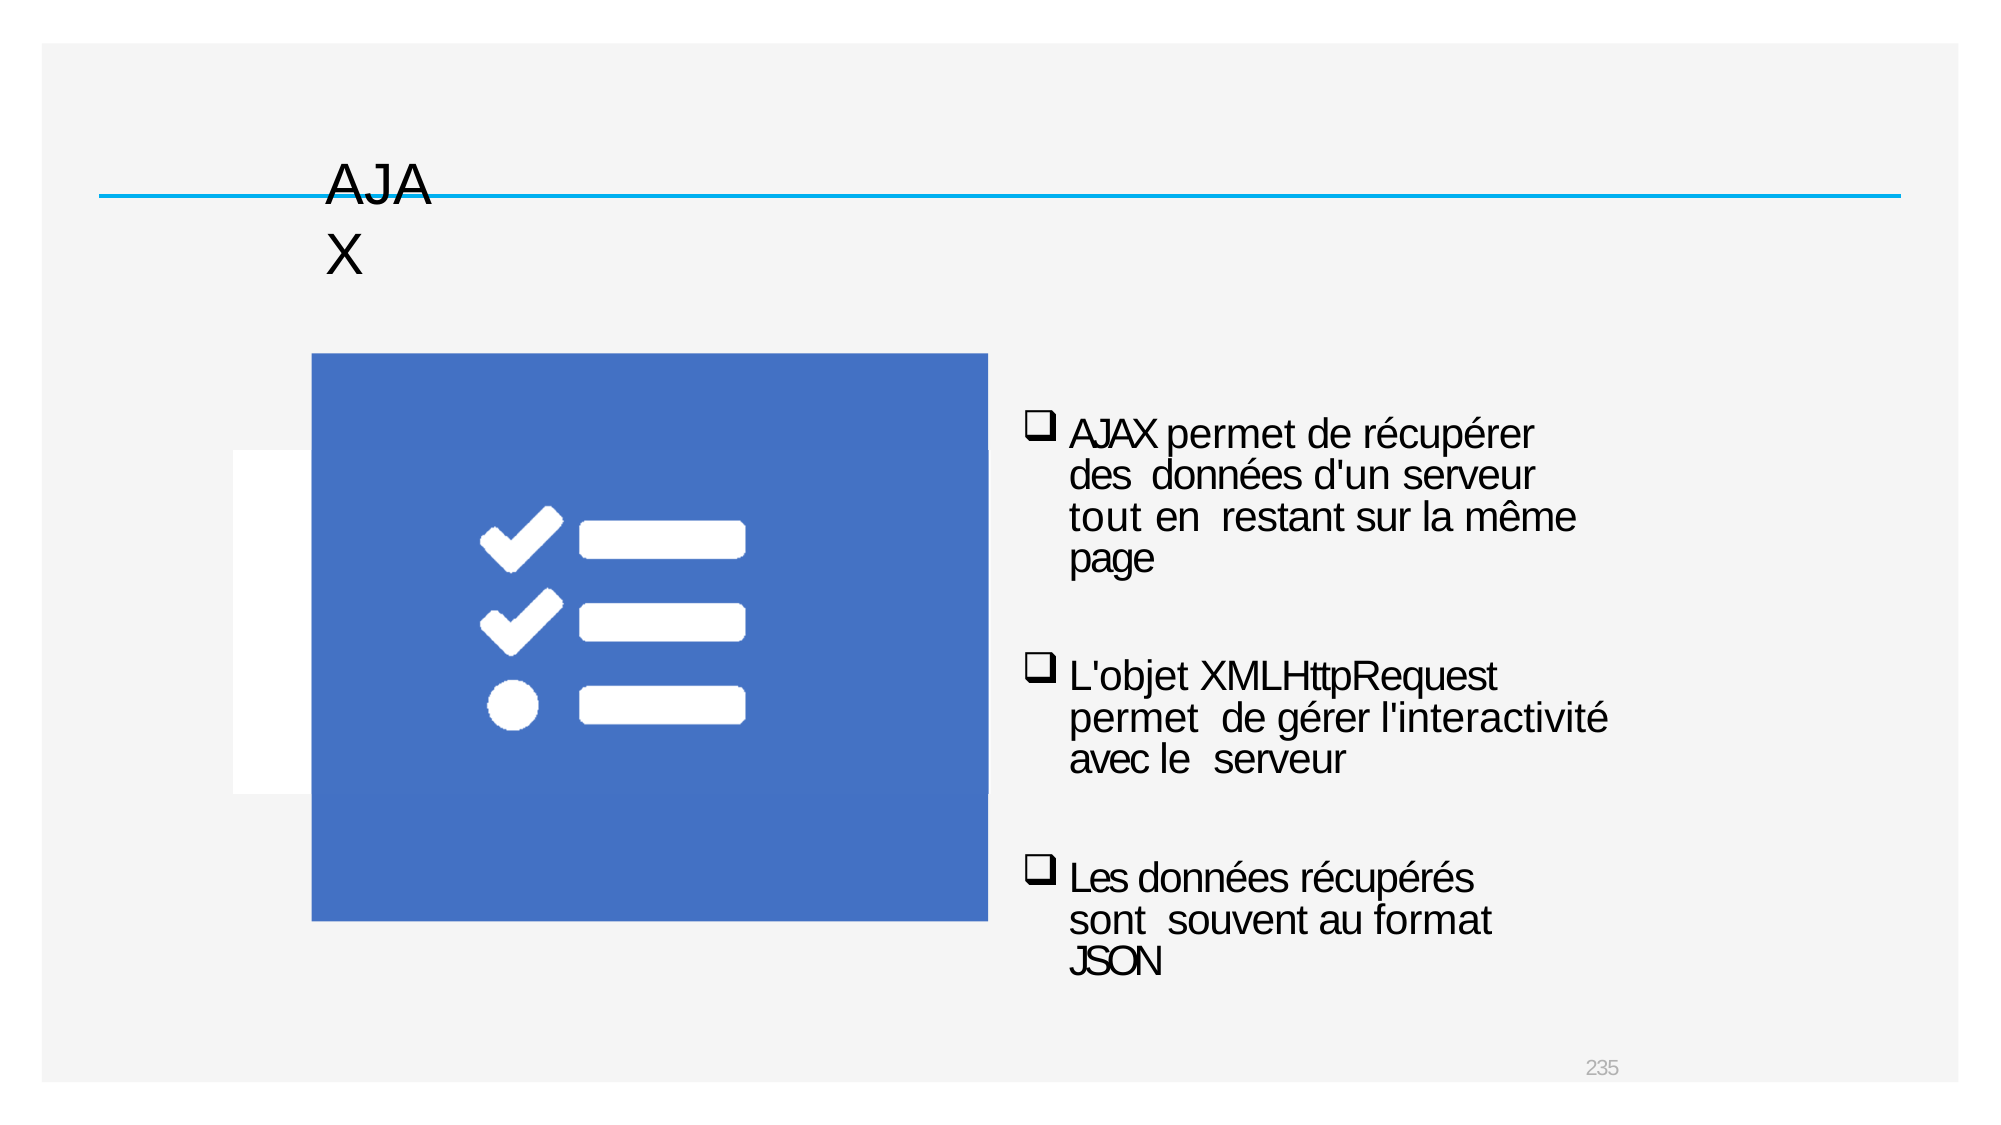

# AJAX

AJAX permet de récupérer des  données d'un serveur tout en  restant sur la même page

L'objet XMLHttpRequest permet  de gérer l'interactivité avec le  serveur

Les données récupérés sont  souvent au format JSON

235